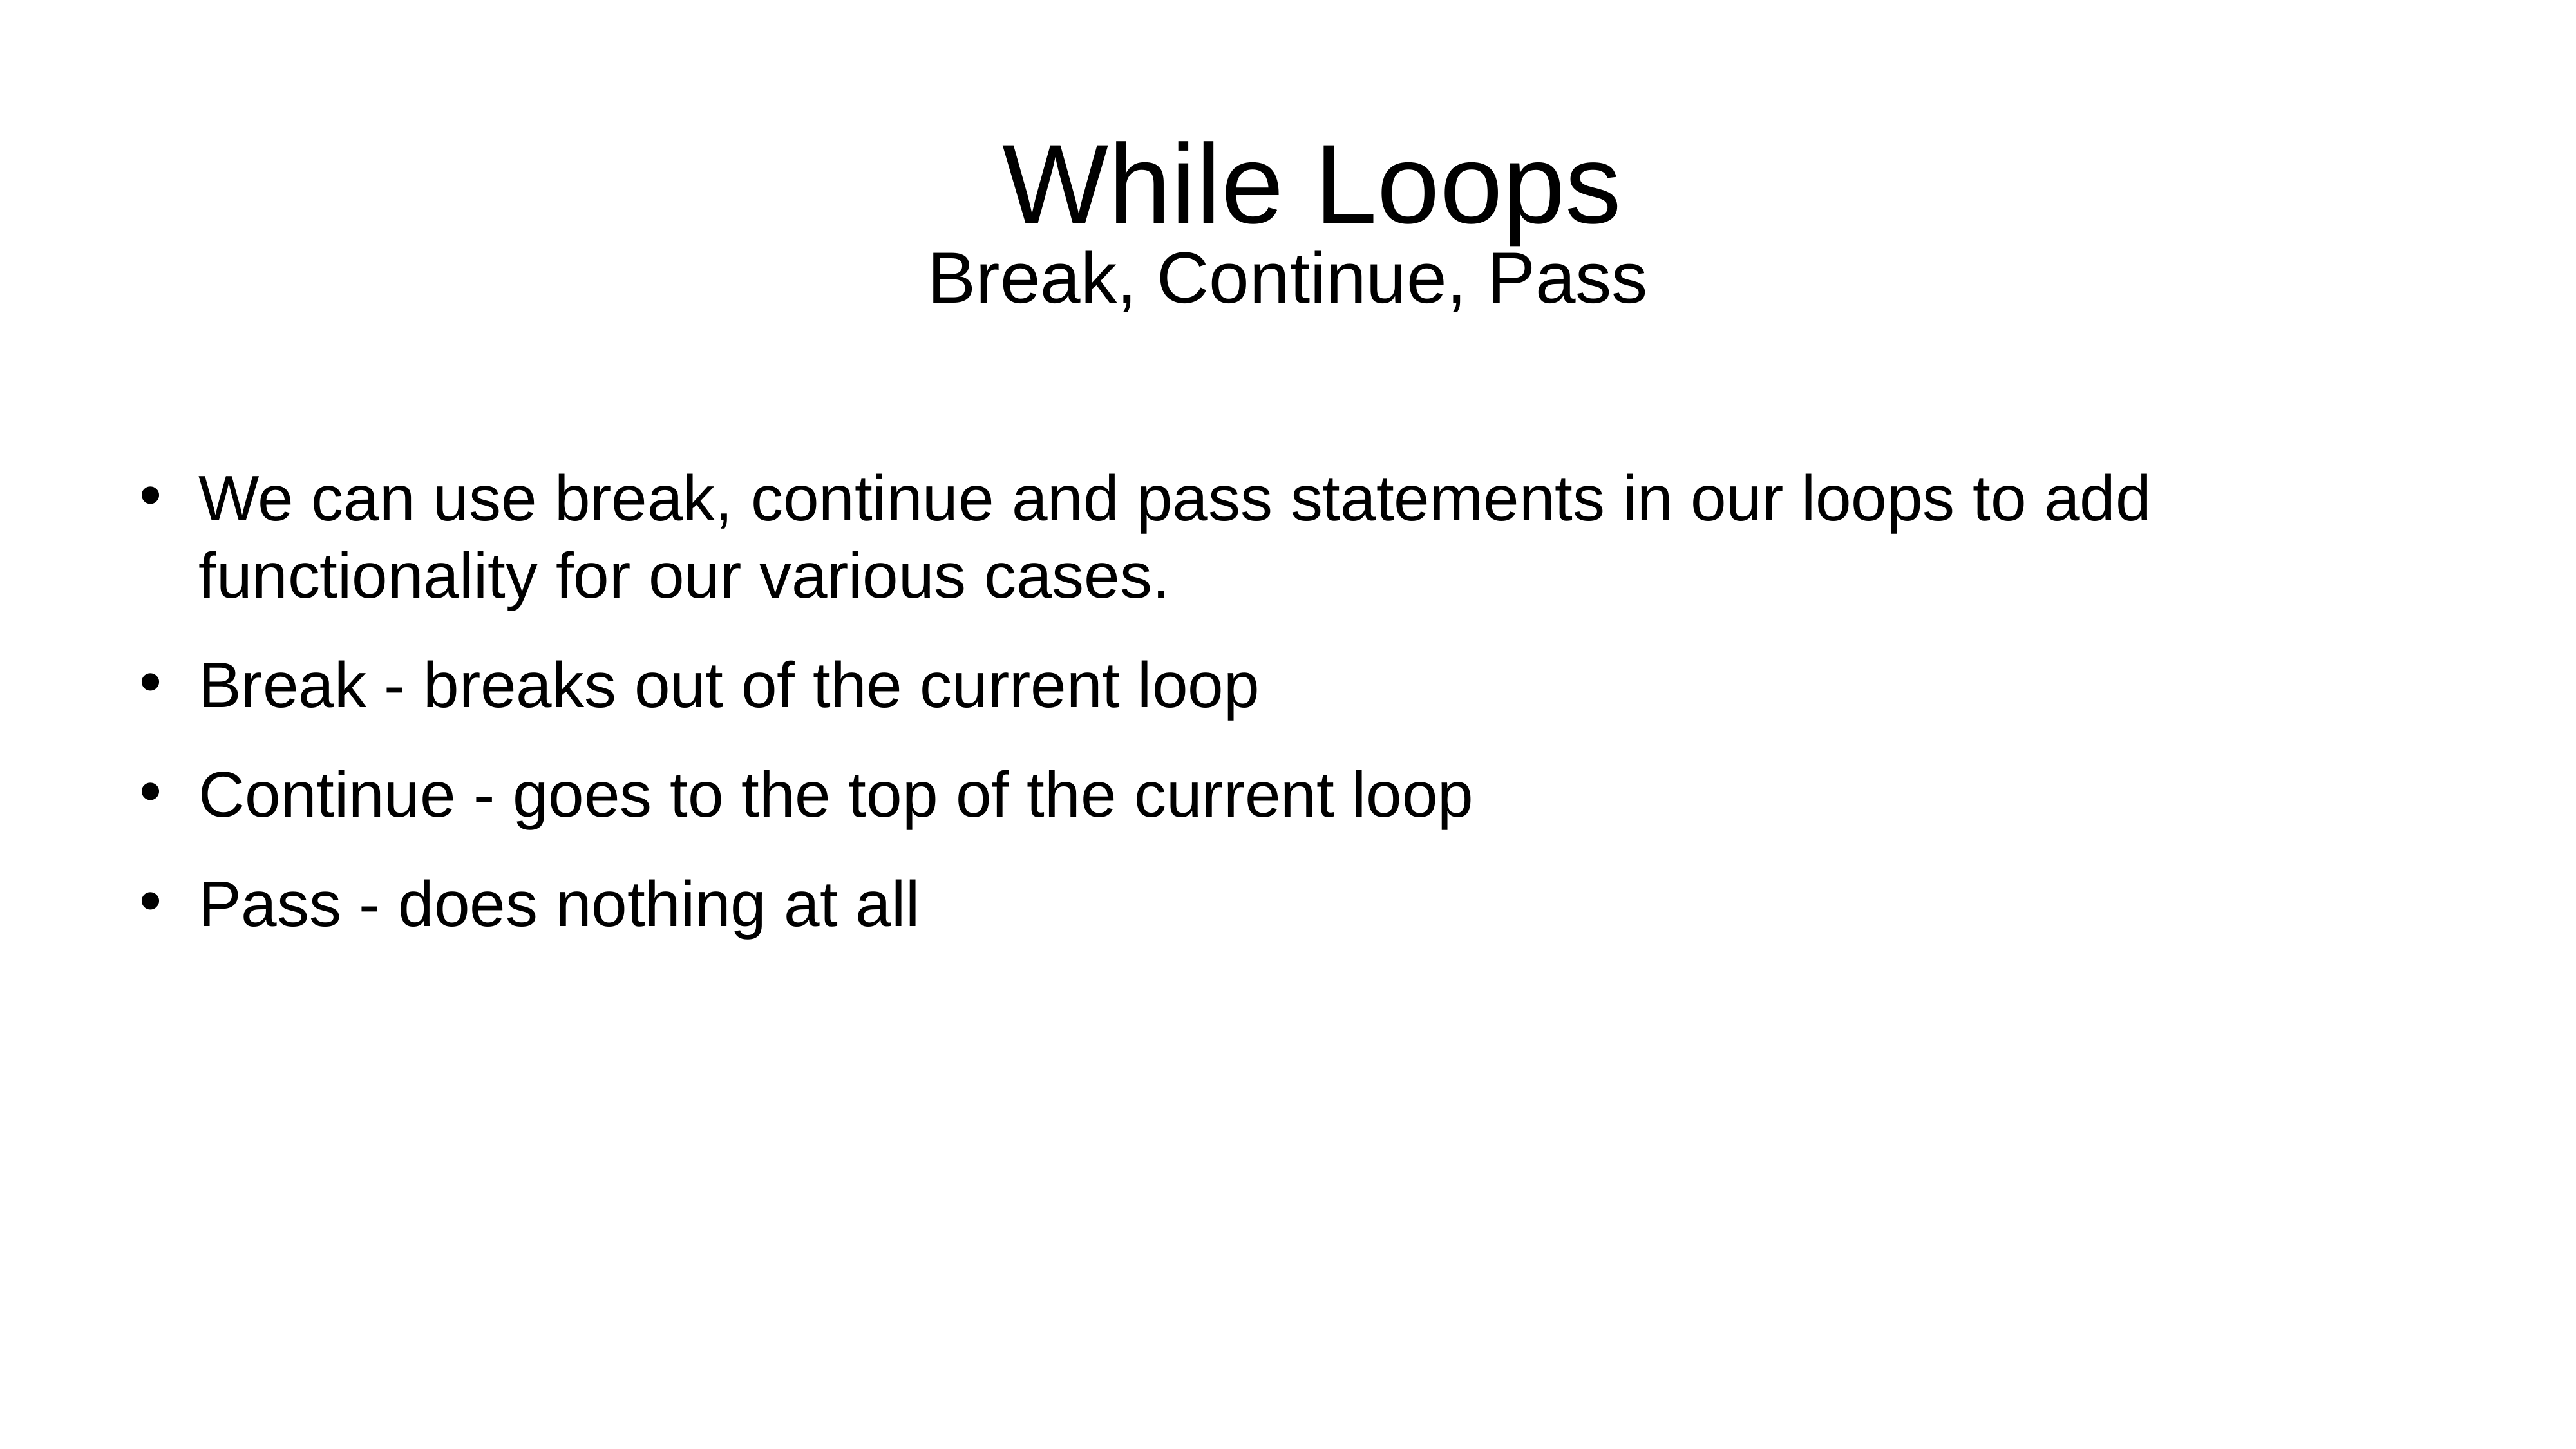

# While Loops
Break, Continue, Pass
We can use break, continue and pass statements in our loops to add functionality for our various cases.
Break - breaks out of the current loop
Continue - goes to the top of the current loop
Pass - does nothing at all